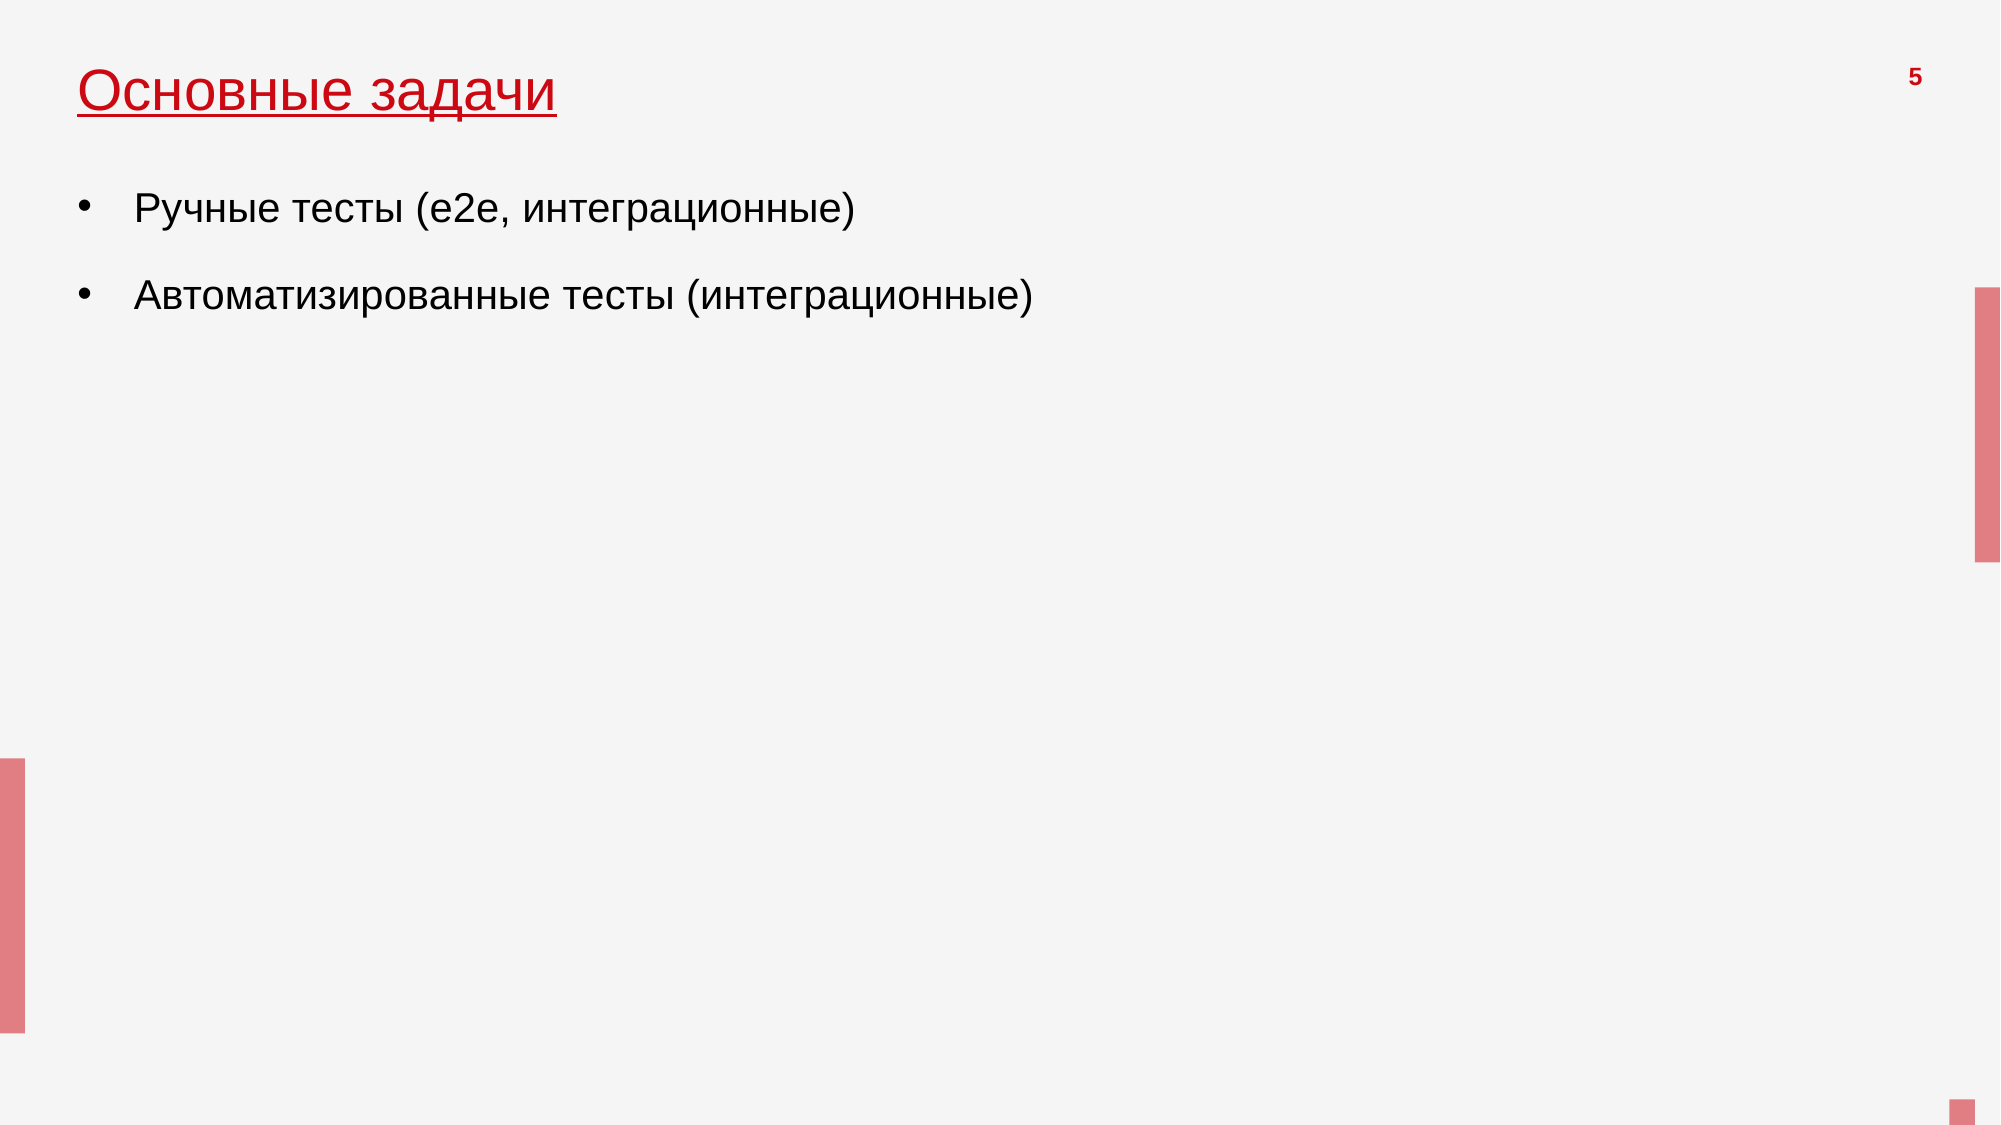

# Основные задачи
5
Ручные тесты (e2e, интеграционные)
Автоматизированные тесты (интеграционные)